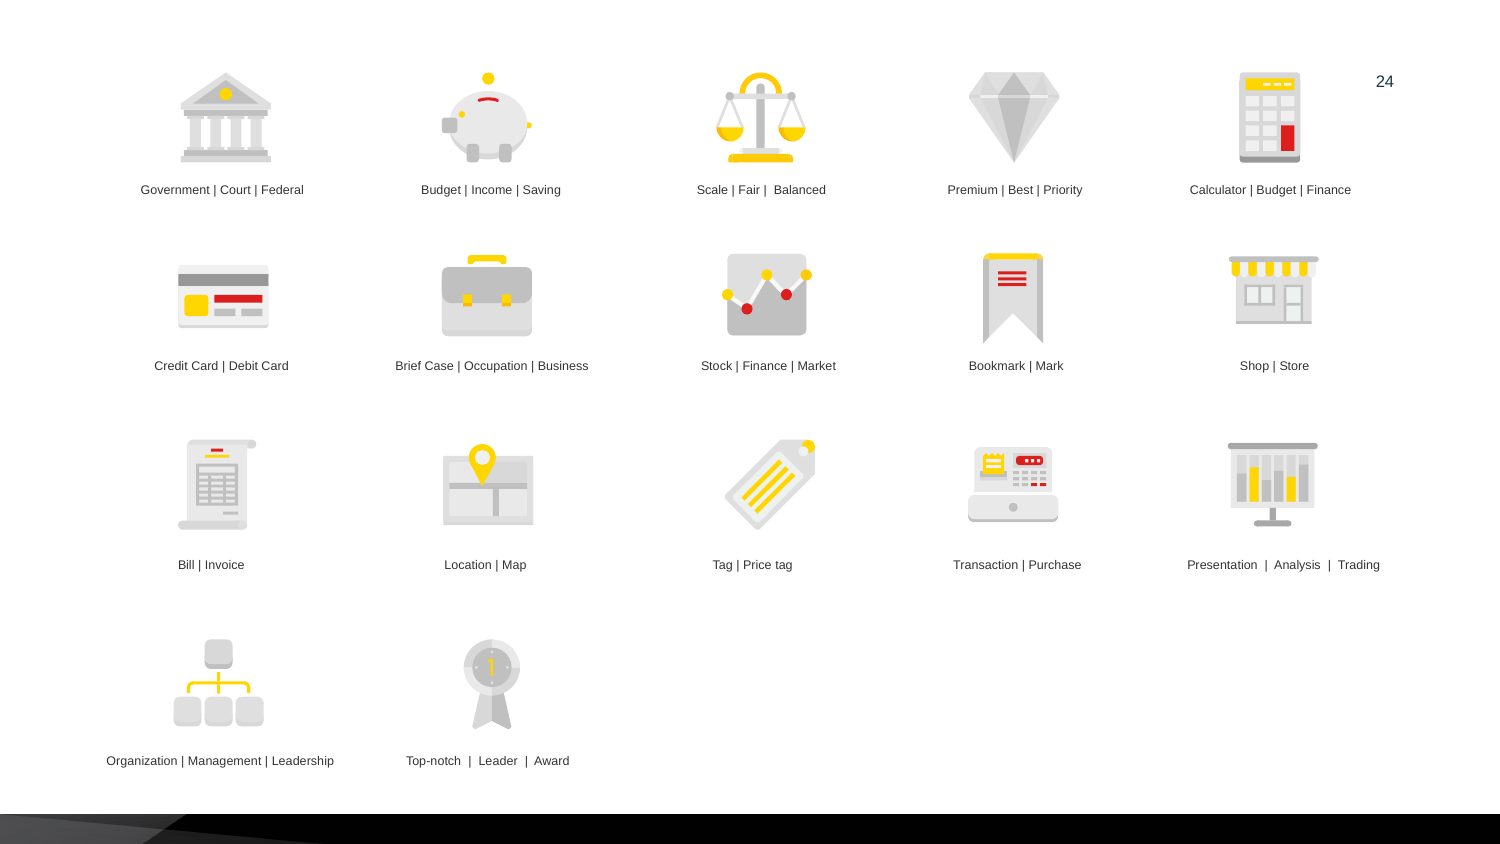

24

Government | Court | Federal
Budget | Income | Saving
Scale | Fair |  Balanced
Premium | Best | Priority
Calculator | Budget | Finance

Credit Card | Debit Card
Brief Case | Occupation | Business
Stock | Finance | Market
Bookmark | Mark
Shop | Store

Bill | Invoice
Location | Map
Tag | Price tag
Transaction | Purchase
Presentation  |  Analysis  |  Trading

Organization | Management | Leadership
Top-notch  |  Leader  |  Award